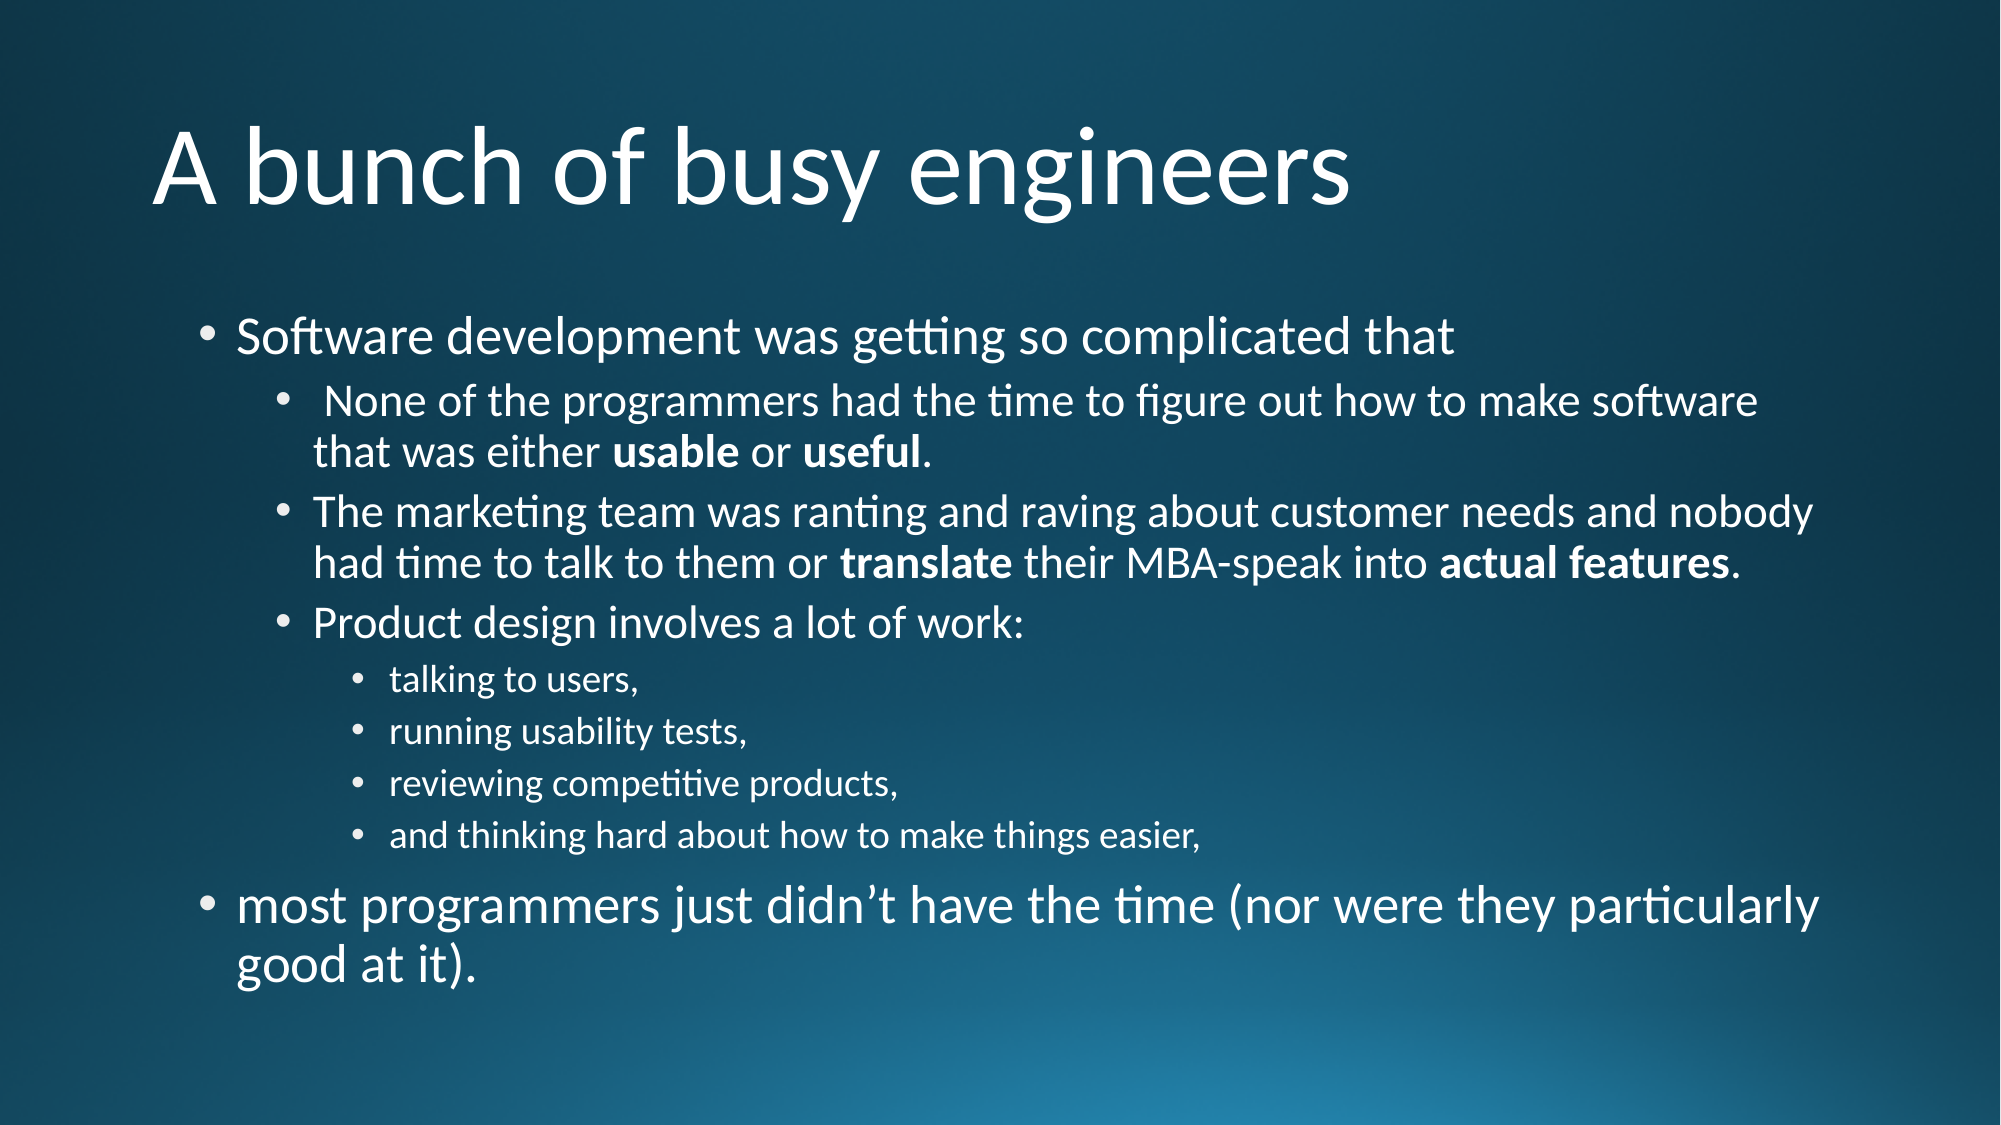

# A bunch of busy engineers
Software development was getting so complicated that
 None of the programmers had the time to figure out how to make software that was either usable or useful.
The marketing team was ranting and raving about customer needs and nobody had time to talk to them or translate their MBA-speak into actual features.
Product design involves a lot of work:
talking to users,
running usability tests,
reviewing competitive products,
and thinking hard about how to make things easier,
most programmers just didn’t have the time (nor were they particularly good at it).